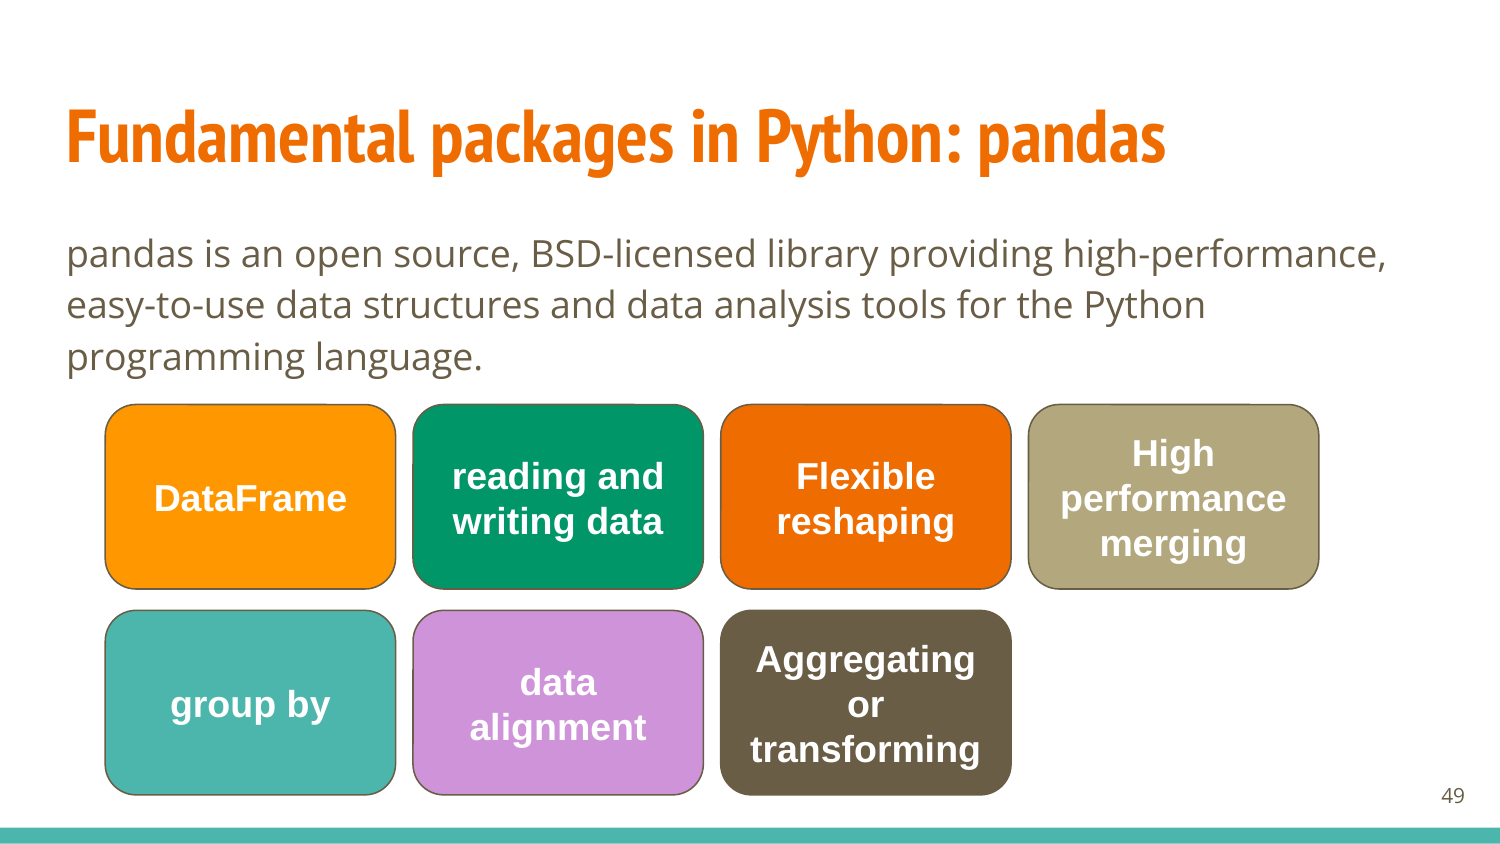

# Fundamental packages in Python: pandas
pandas is an open source, BSD-licensed library providing high-performance, easy-to-use data structures and data analysis tools for the Python programming language.

DataFrame
reading and writing data
Flexible reshaping
High performance merging
group by
data alignment
Aggregating or transforming
49